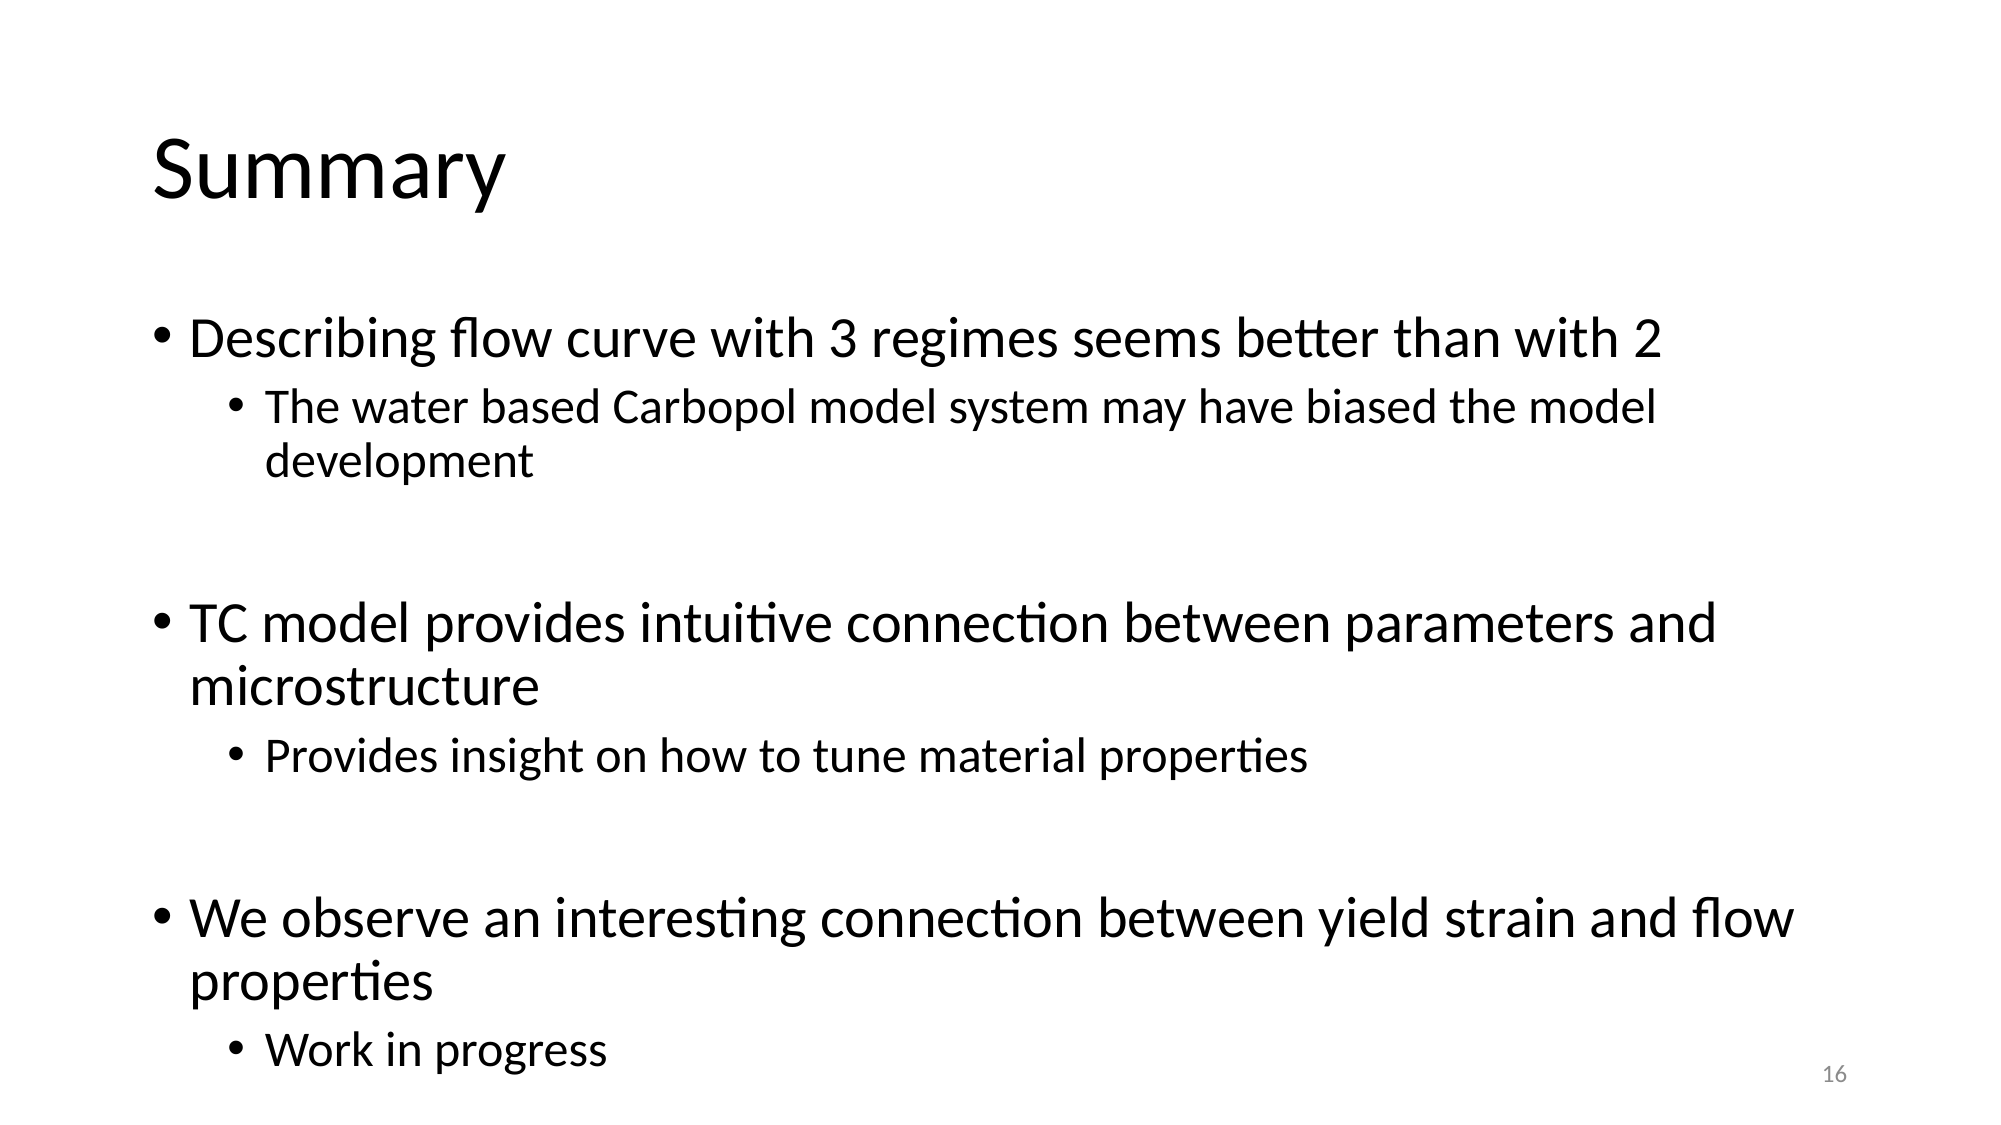

# Summary
Describing flow curve with 3 regimes seems better than with 2
The water based Carbopol model system may have biased the model development

TC model provides intuitive connection between parameters and microstructure
Provides insight on how to tune material properties

We observe an interesting connection between yield strain and flow properties
Work in progress
16